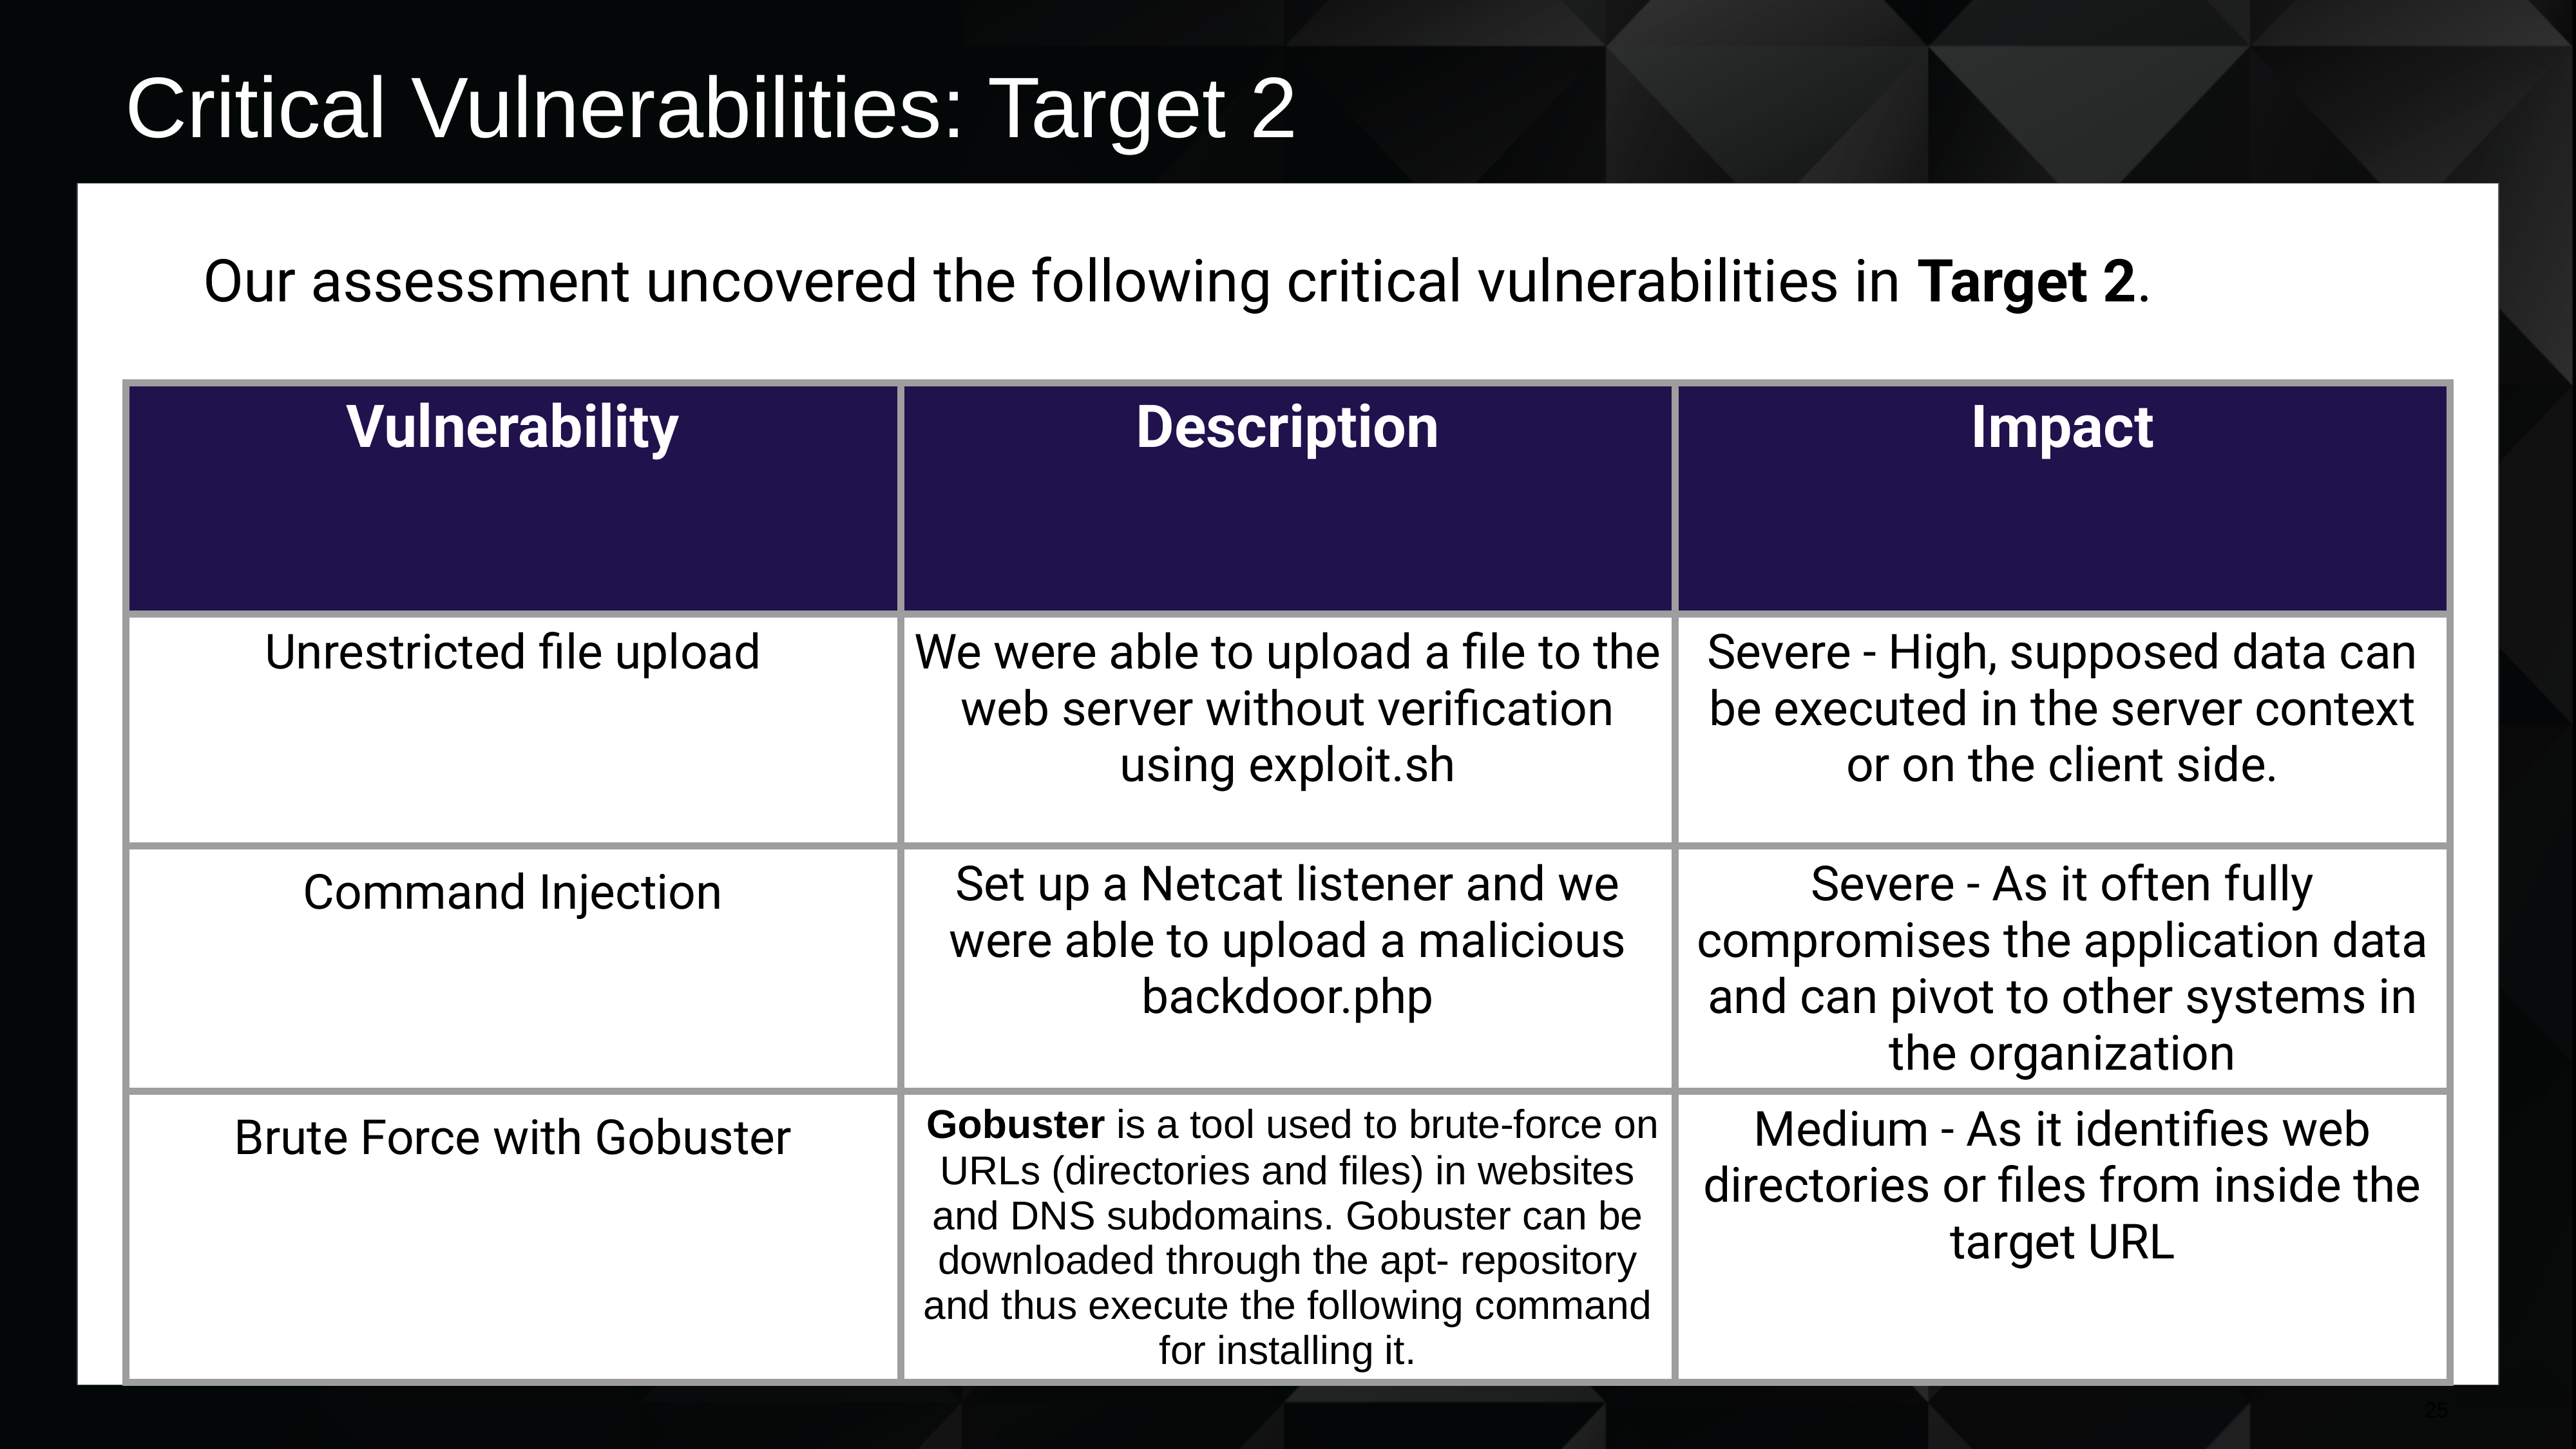

# Critical Vulnerabilities: Target 2
Our assessment uncovered the following critical vulnerabilities in Target 2.

| Vulnerability | Description | Impact |
| --- | --- | --- |
| Unrestricted file upload | We were able to upload a file to the web server without verification using exploit.sh | Severe - High, supposed data can be executed in the server context or on the client side. |
| Command Injection | Set up a Netcat listener and we were able to upload a malicious backdoor.php | Severe - As it often fully compromises the application data and can pivot to other systems in the organization |
| Brute Force with Gobuster | Gobuster is a tool used to brute-force on URLs (directories and files) in websites and DNS subdomains. Gobuster can be downloaded through the apt- repository and thus execute the following command for installing it. | Medium - As it identifies web directories or files from inside the target URL |
25